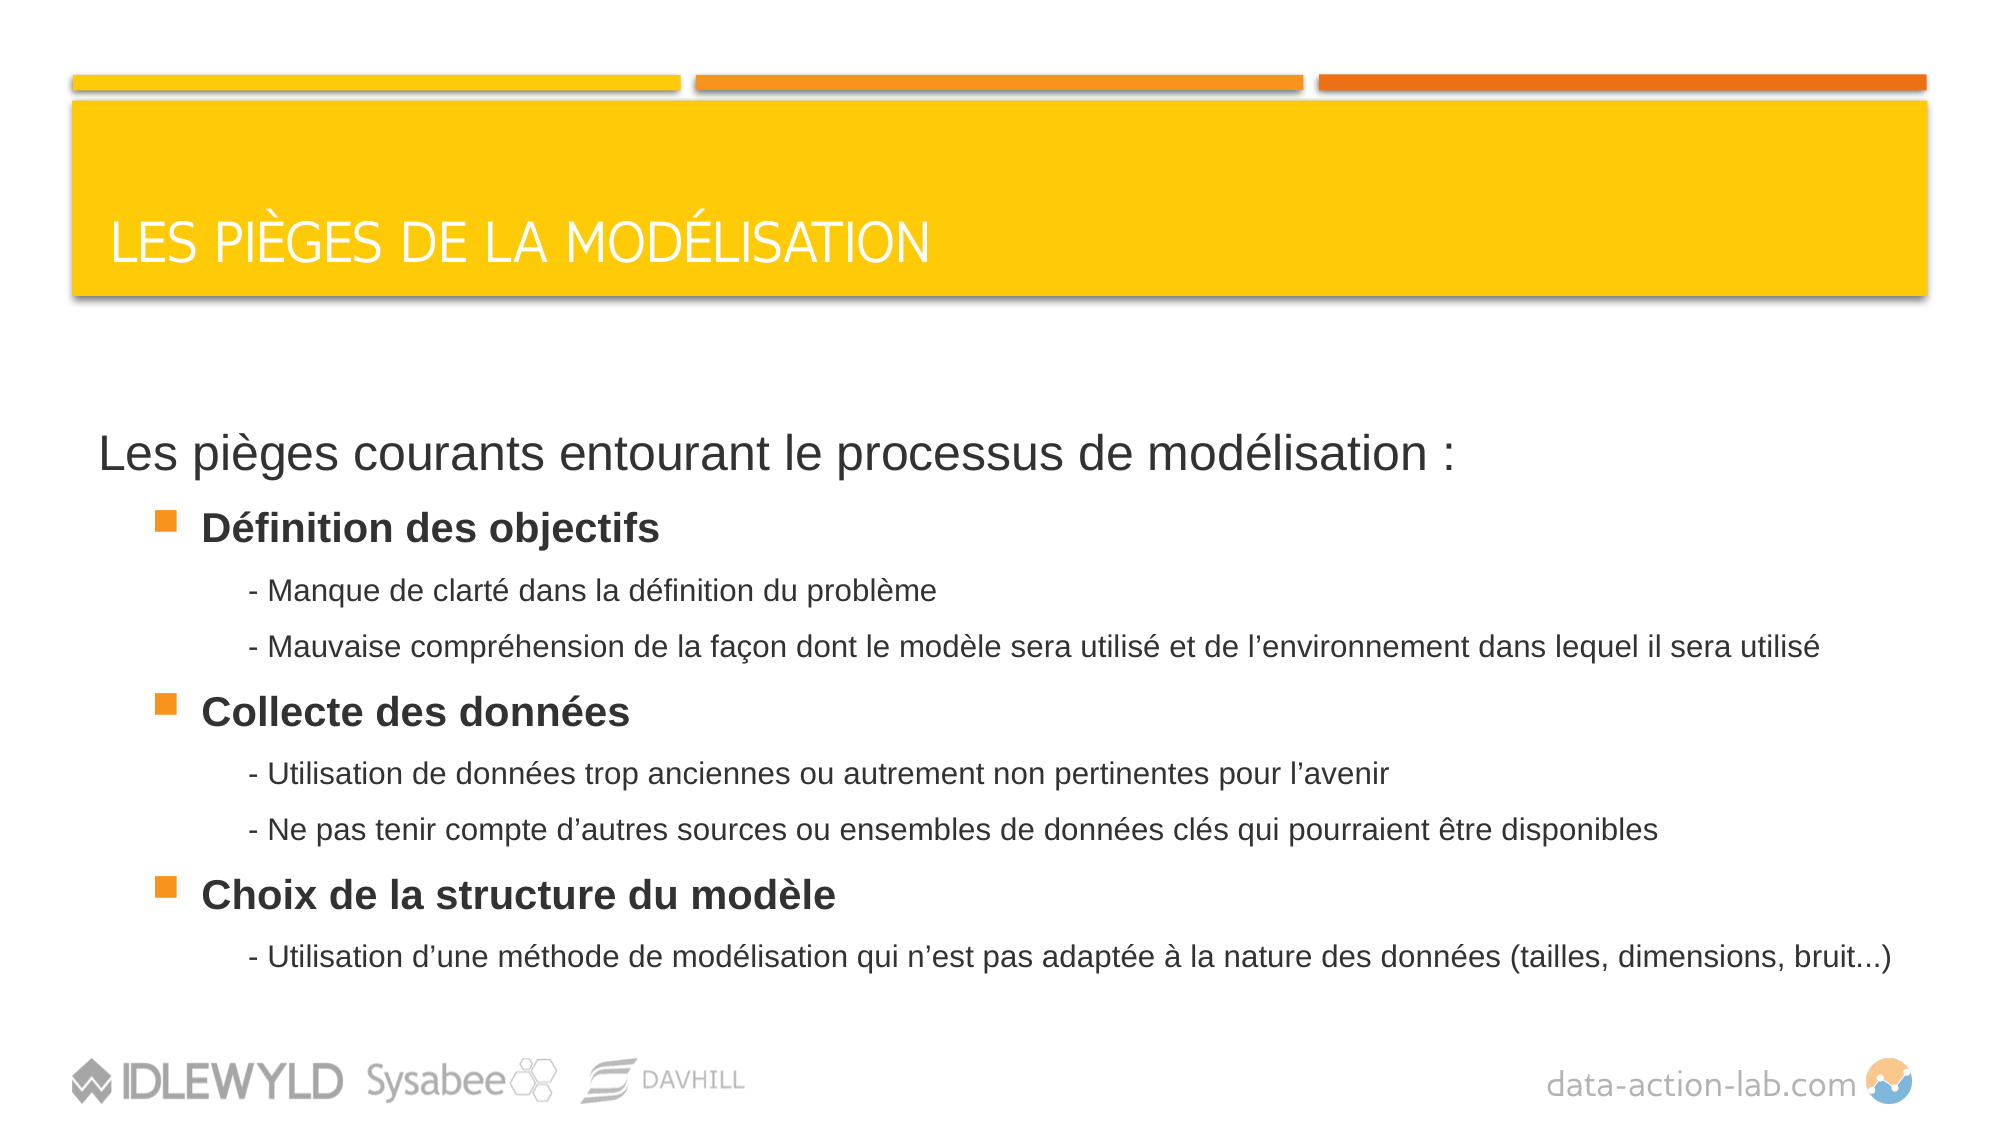

# Les pièges de la modélisation
Les pièges courants entourant le processus de modélisation :
Définition des objectifs
- Manque de clarté dans la définition du problème
- Mauvaise compréhension de la façon dont le modèle sera utilisé et de l’environnement dans lequel il sera utilisé
Collecte des données
- Utilisation de données trop anciennes ou autrement non pertinentes pour l’avenir
- Ne pas tenir compte d’autres sources ou ensembles de données clés qui pourraient être disponibles
Choix de la structure du modèle
- Utilisation d’une méthode de modélisation qui n’est pas adaptée à la nature des données (tailles, dimensions, bruit...)